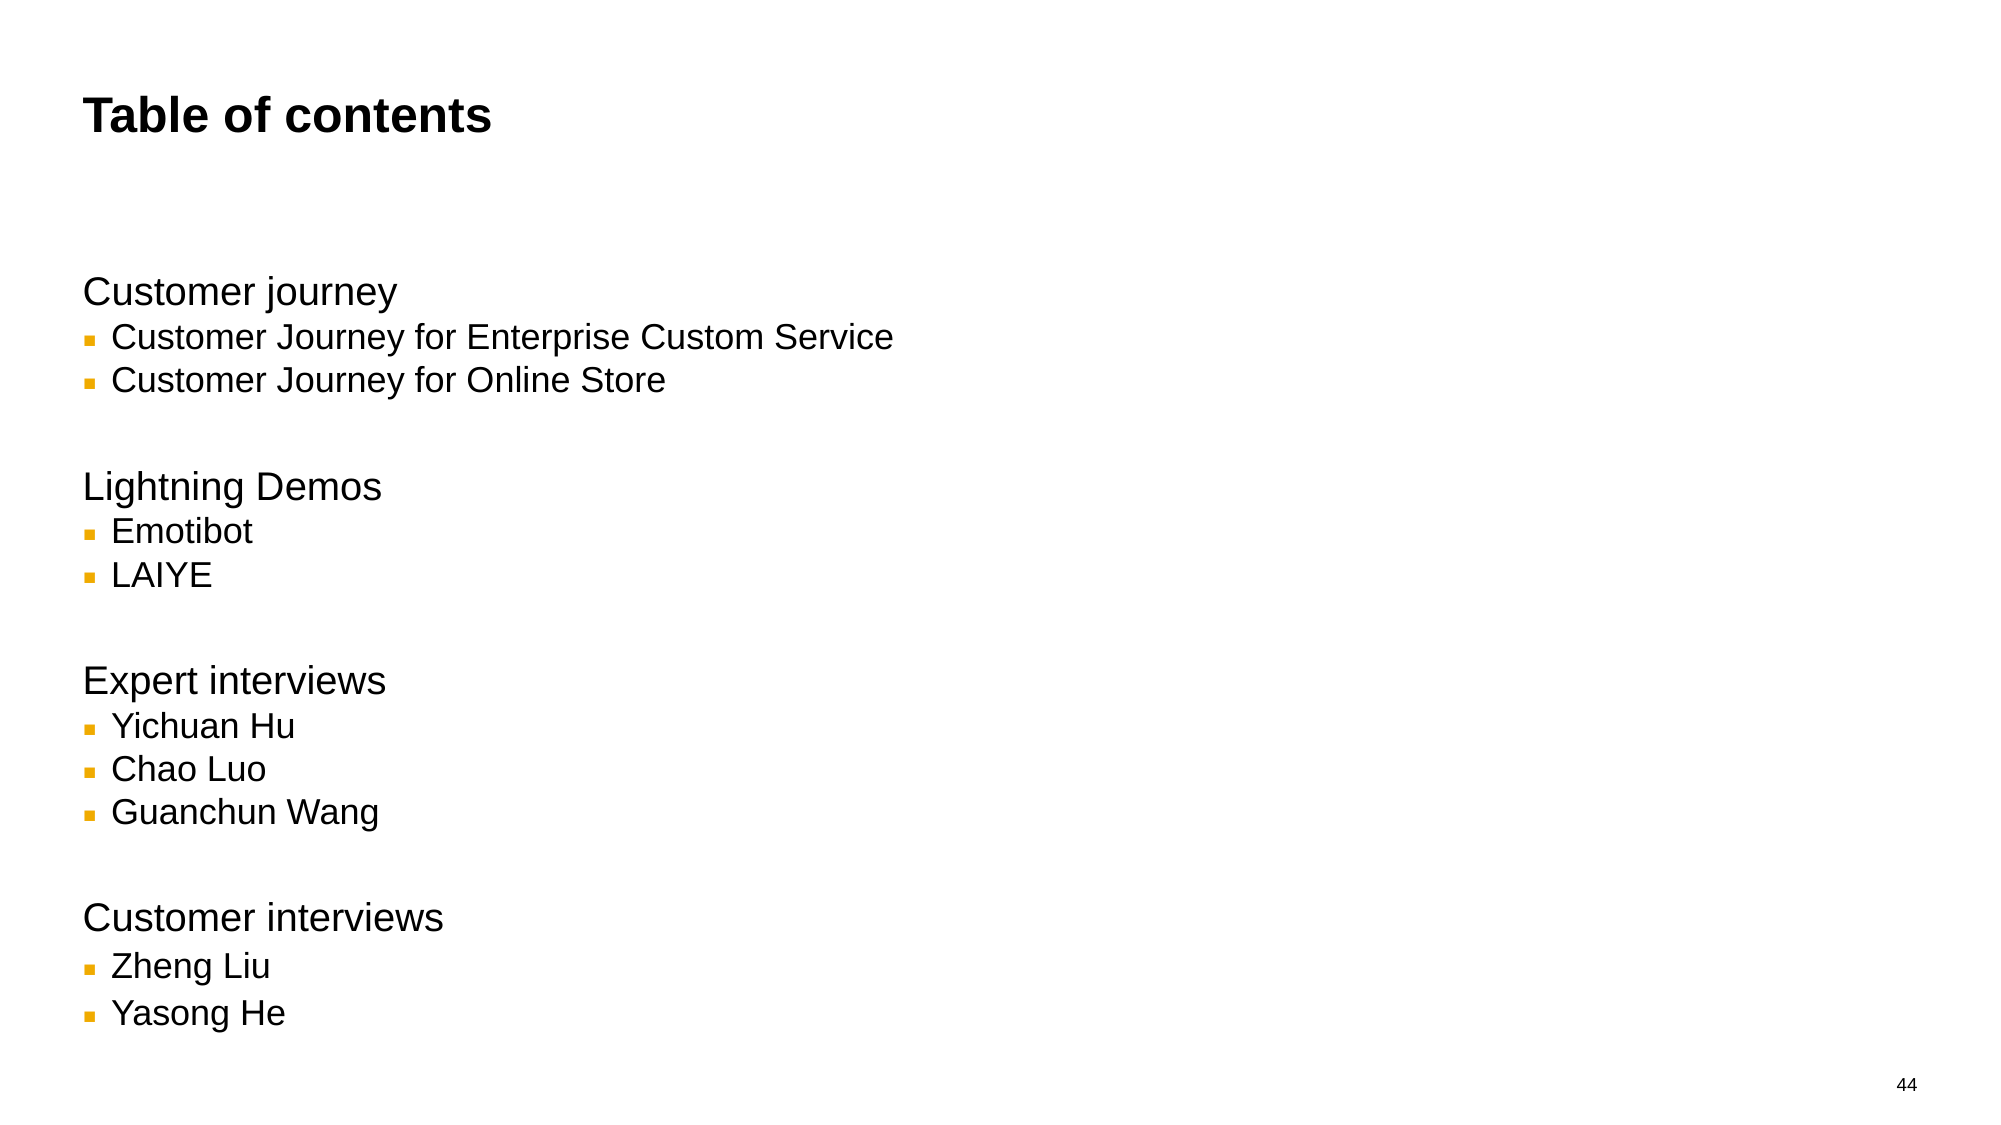

# Table of contents
Customer journey
Customer Journey for Enterprise Custom Service
Customer Journey for Online Store
Lightning Demos
Emotibot
LAIYE
Expert interviews
Yichuan Hu
Chao Luo
Guanchun Wang
Customer interviews
Zheng Liu
Yasong He